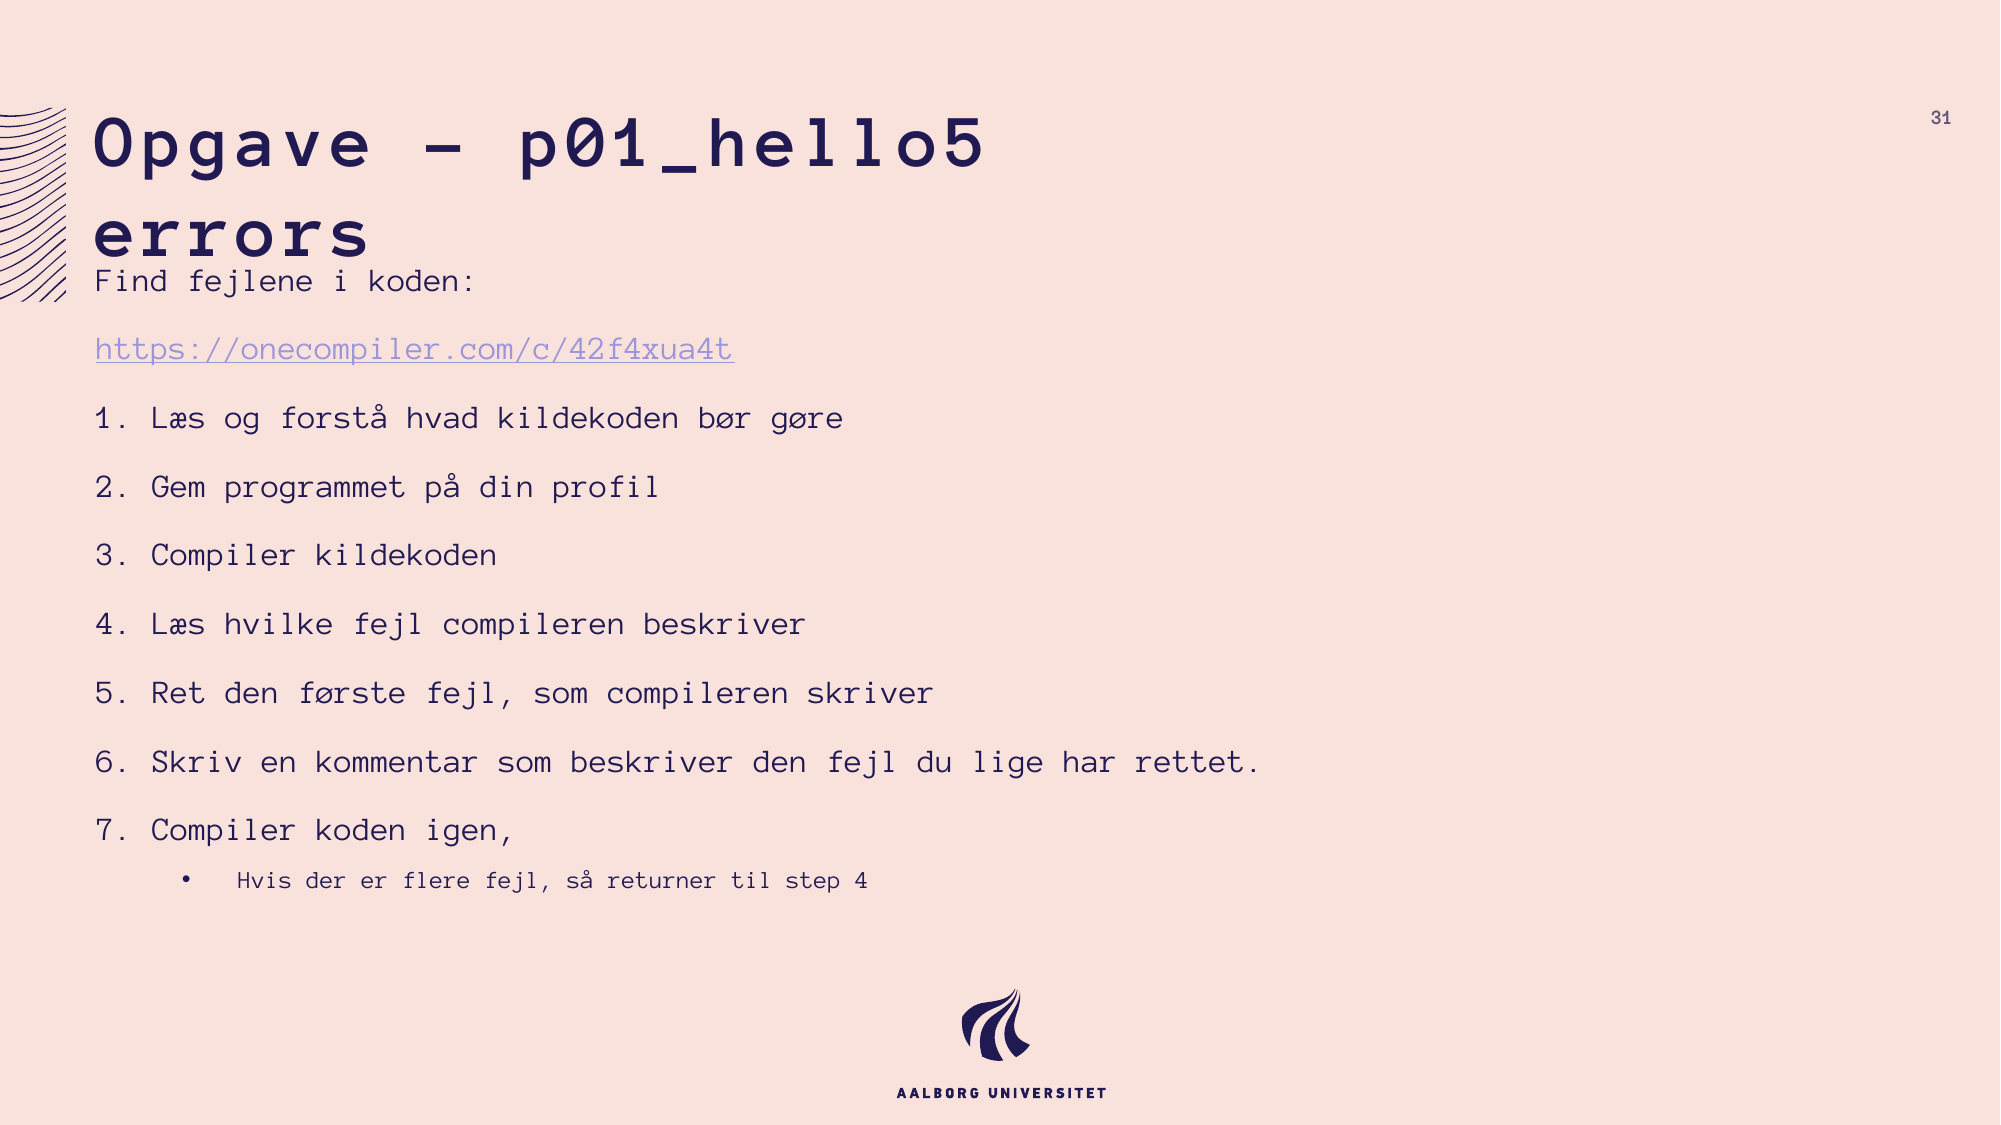

# Opgave – p01_hello5 errors
31
Find fejlene i koden:
https://onecompiler.com/c/42f4xua4t
Læs og forstå hvad kildekoden bør gøre
Gem programmet på din profil
Compiler kildekoden
Læs hvilke fejl compileren beskriver
Ret den første fejl, som compileren skriver
Skriv en kommentar som beskriver den fejl du lige har rettet.
Compiler koden igen,
Hvis der er flere fejl, så returner til step 4